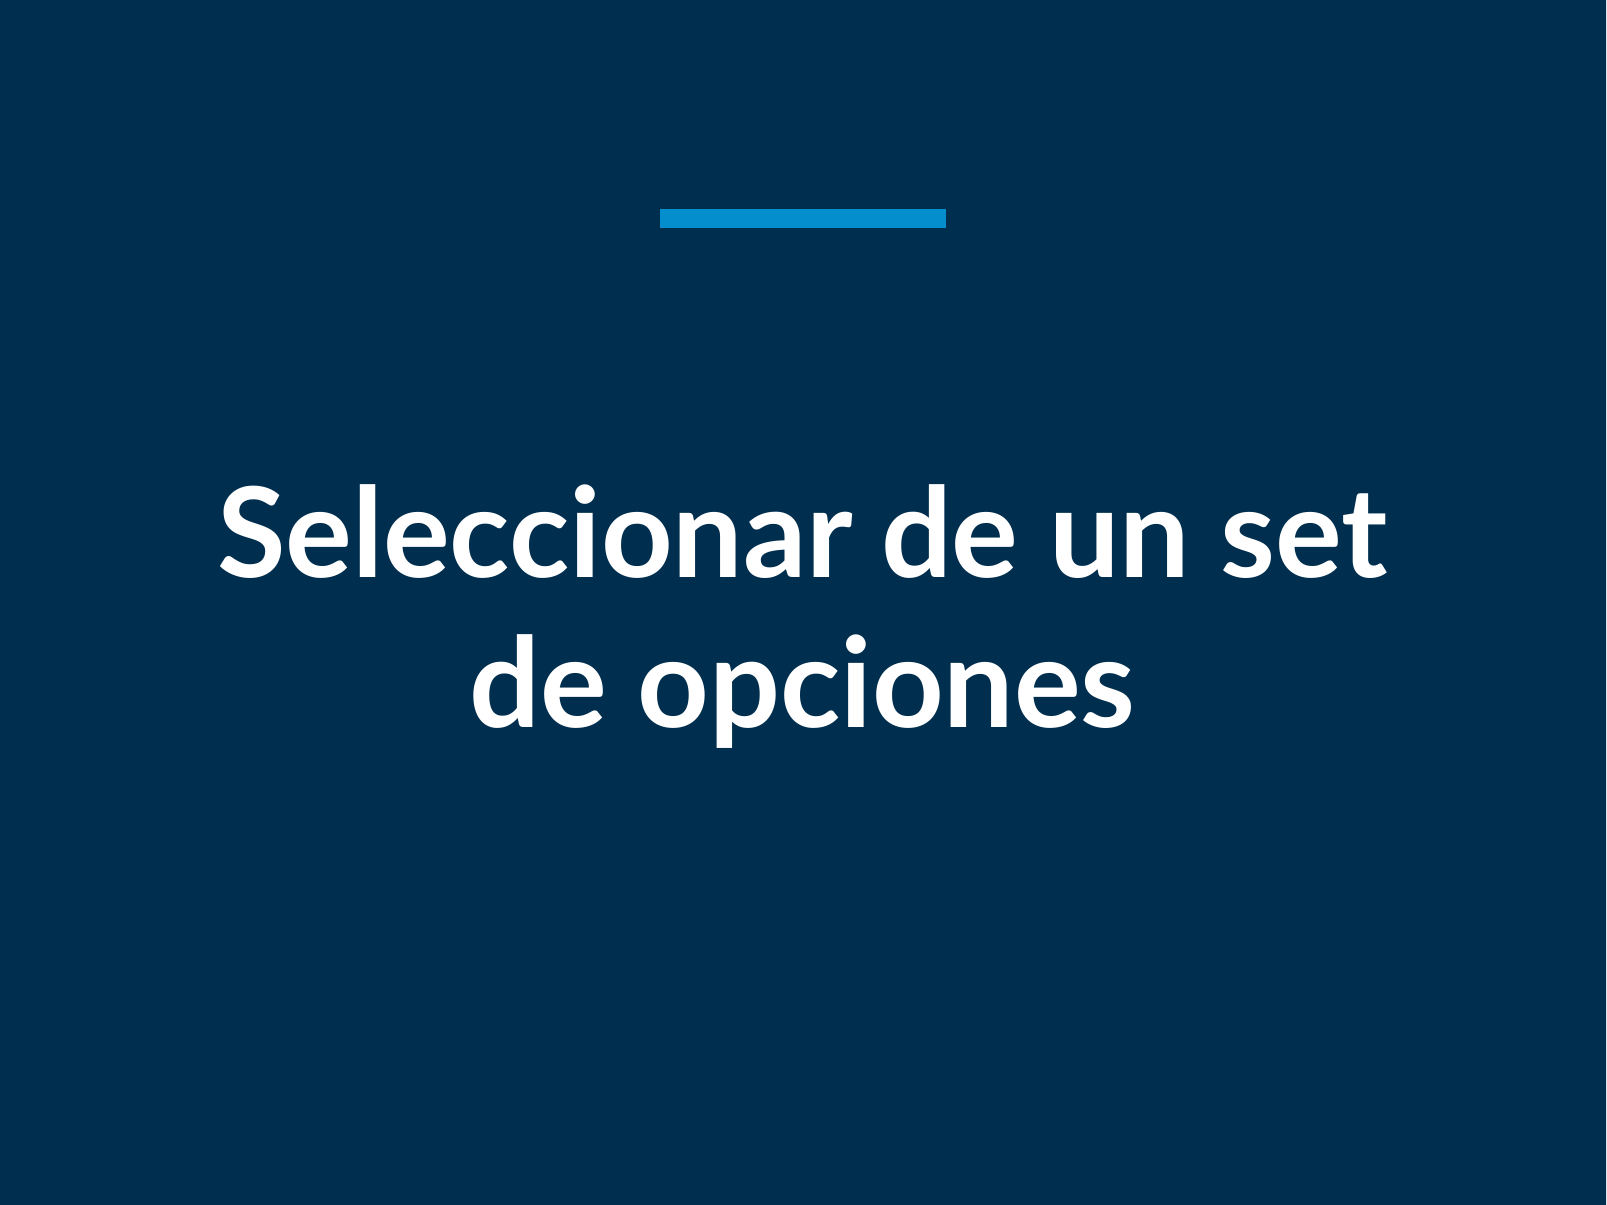

# Seleccionar de un set de opciones